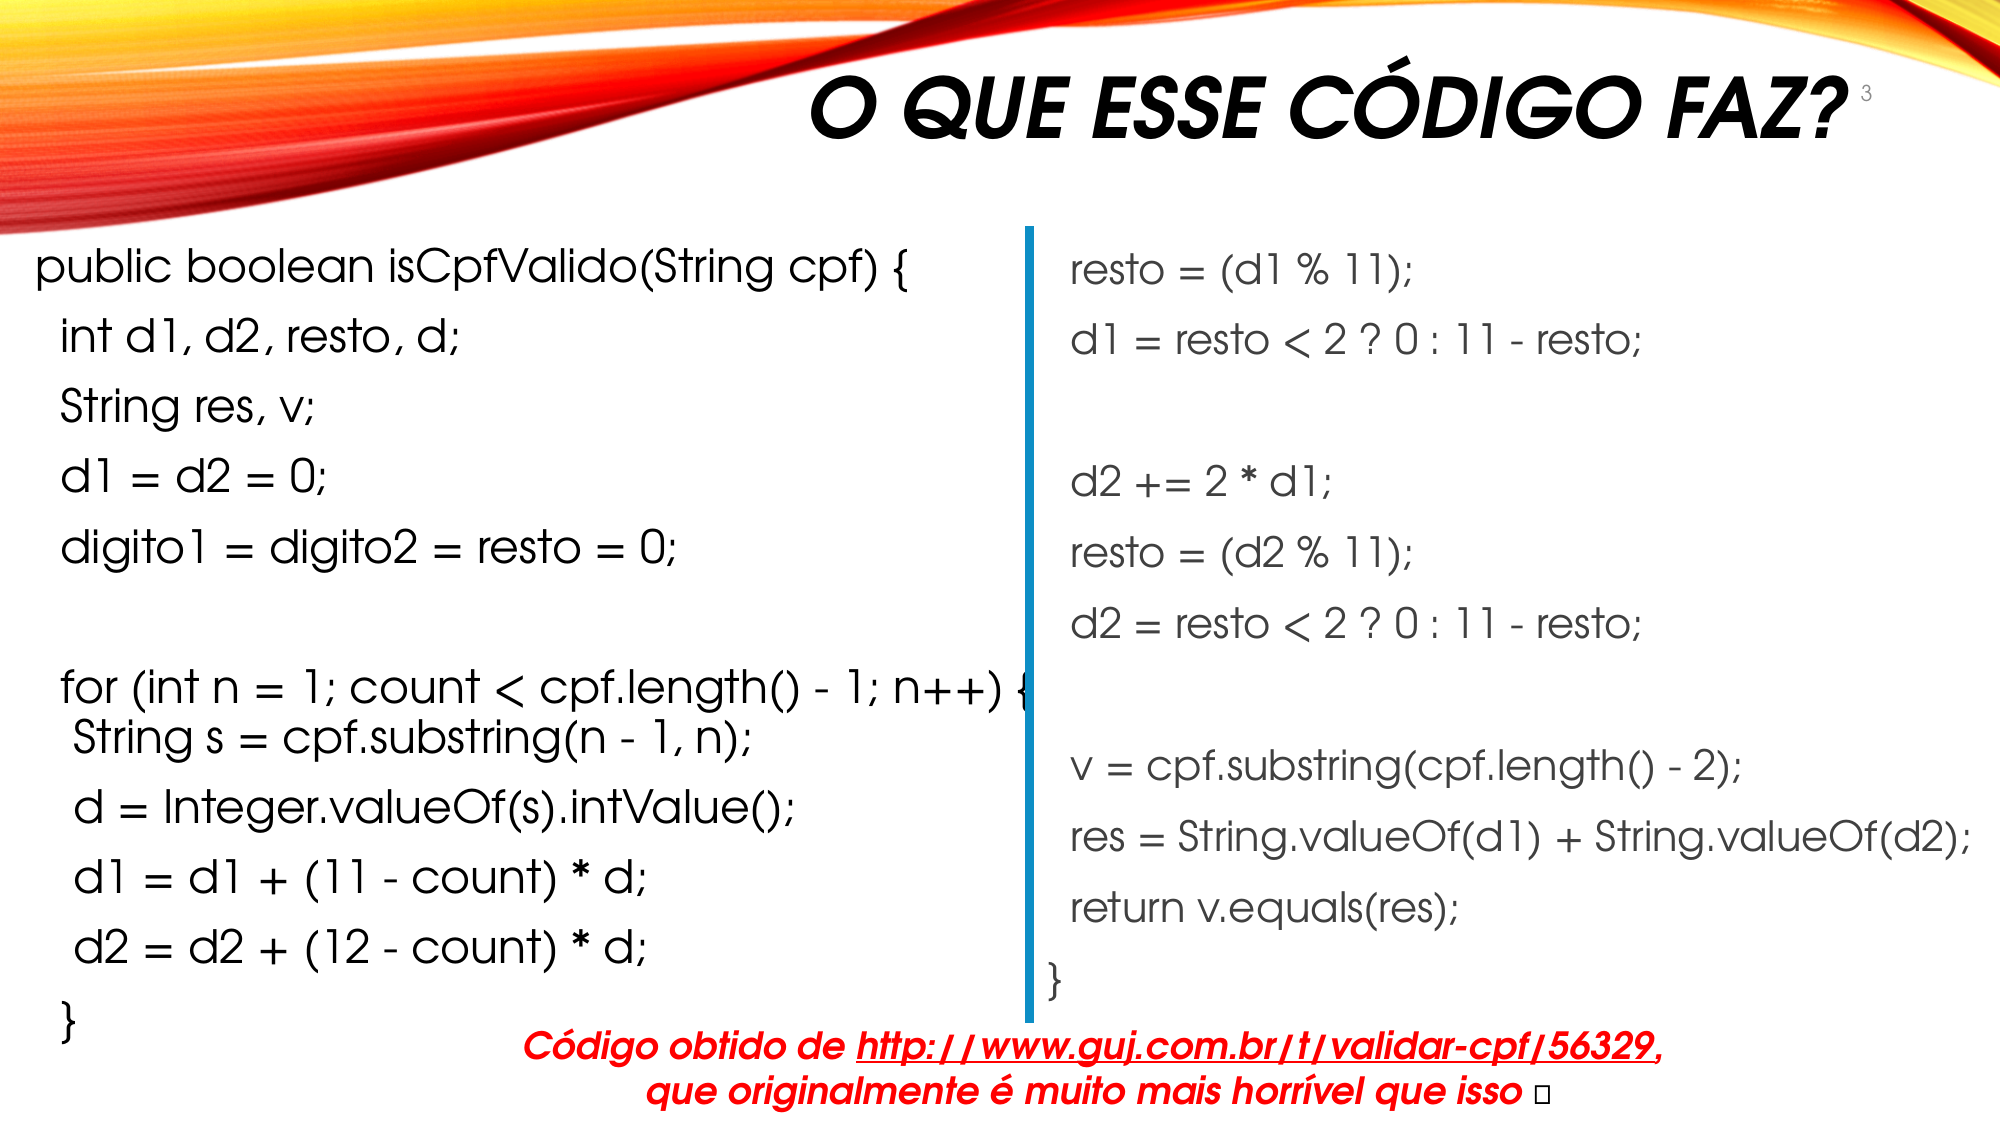

# O que esse código faz?
3
public boolean isCpfValido(String cpf) {
  int d1, d2, resto, d;
  String res, v;
  d1 = d2 = 0;
  digito1 = digito2 = resto = 0;

  for (int n = 1; count < cpf.length() - 1; n++) {
   String s = cpf.substring(n - 1, n);
   d = Integer.valueOf(s).intValue();
   d1 = d1 + (11 - count) * d;
   d2 = d2 + (12 - count) * d;
  }
  resto = (d1 % 11);
  d1 = resto < 2 ? 0 : 11 - resto;

  d2 += 2 * d1;
  resto = (d2 % 11);
  d2 = resto < 2 ? 0 : 11 - resto;

  v = cpf.substring(cpf.length() - 2);
  res = String.valueOf(d1) + String.valueOf(d2);
  return v.equals(res);
}
Código obtido de http://www.guj.com.br/t/validar-cpf/56329,
que originalmente é muito mais horrível que isso 🥺